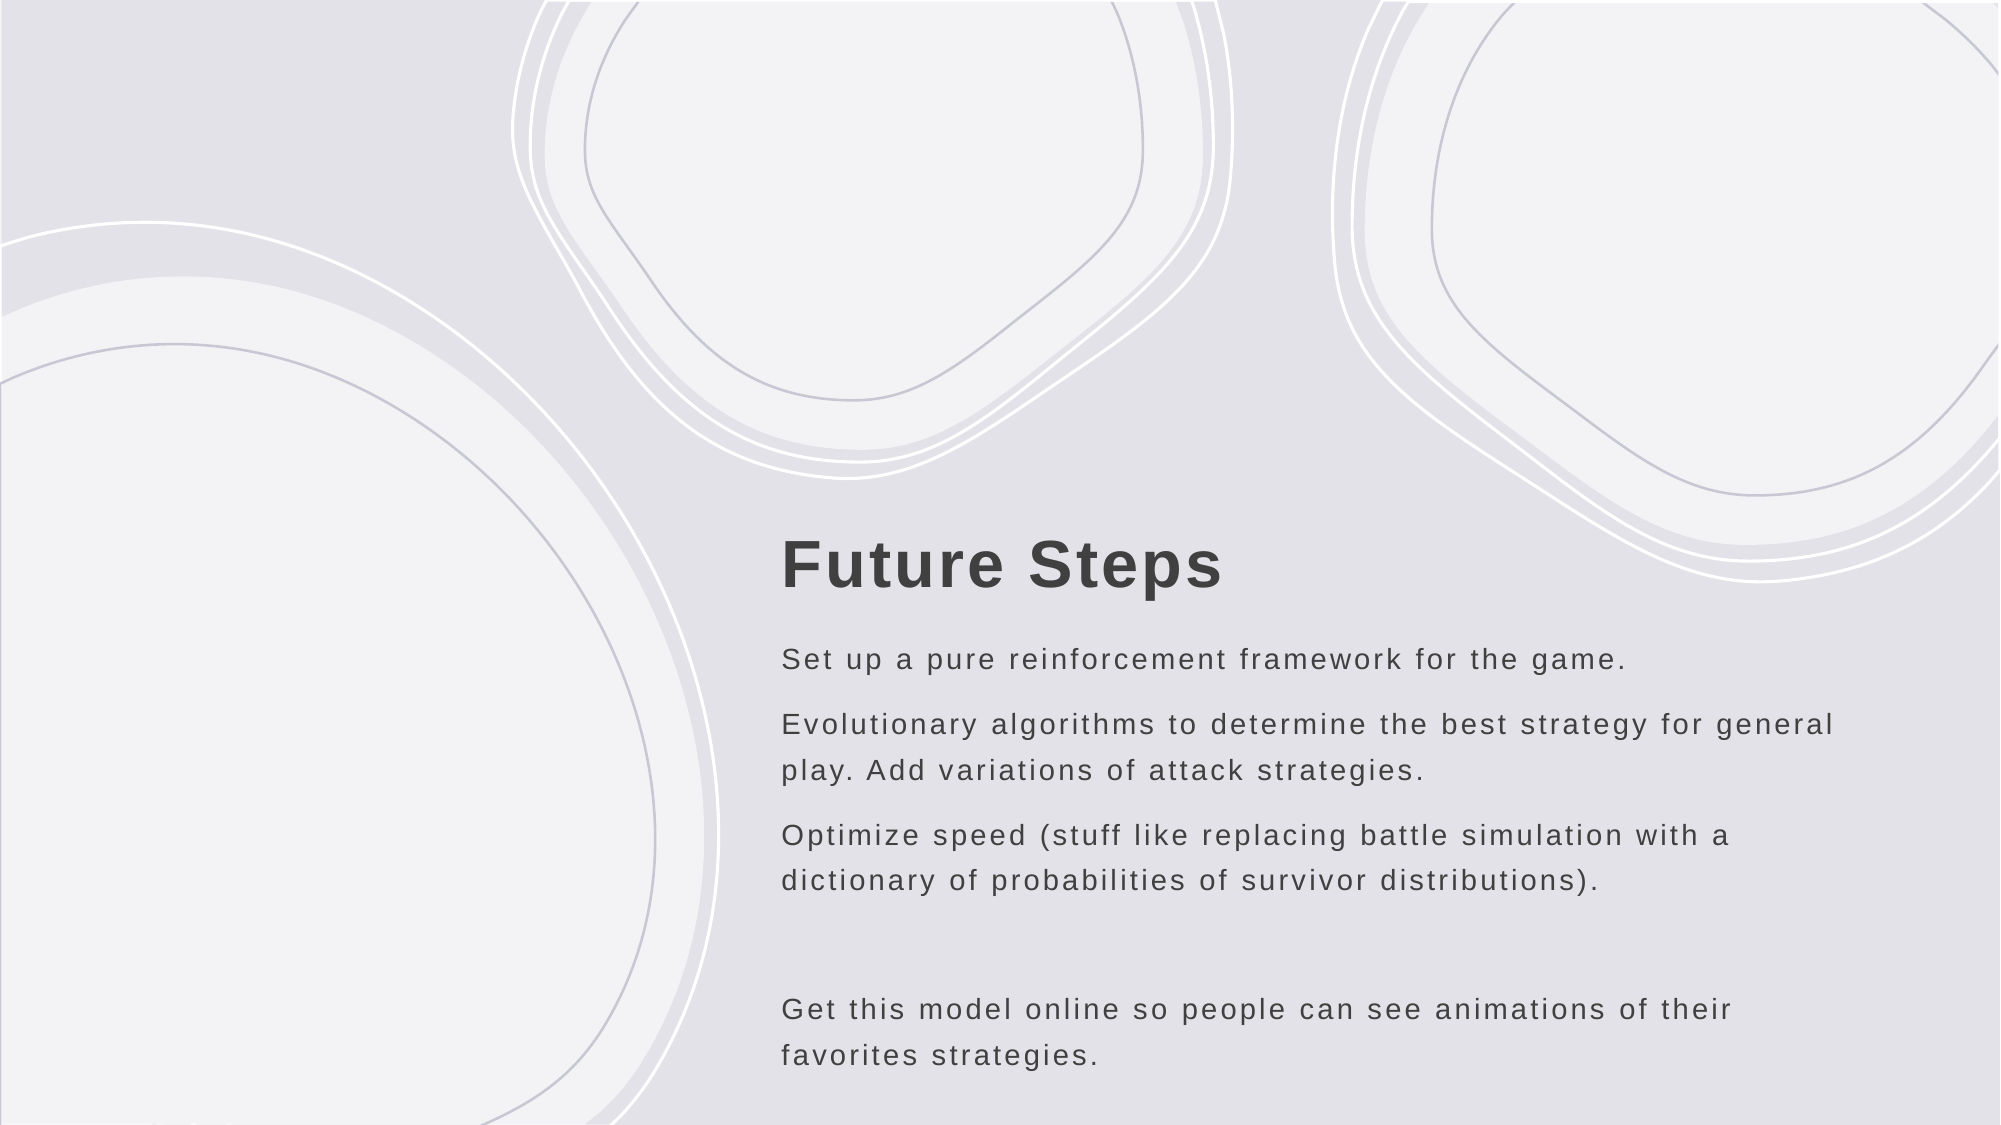

Future Steps
Set up a pure reinforcement framework for the game.
Evolutionary algorithms to determine the best strategy for general play. Add variations of attack strategies.
Optimize speed (stuff like replacing battle simulation with a dictionary of probabilities of survivor distributions).

Get this model online so people can see animations of their favorites strategies.